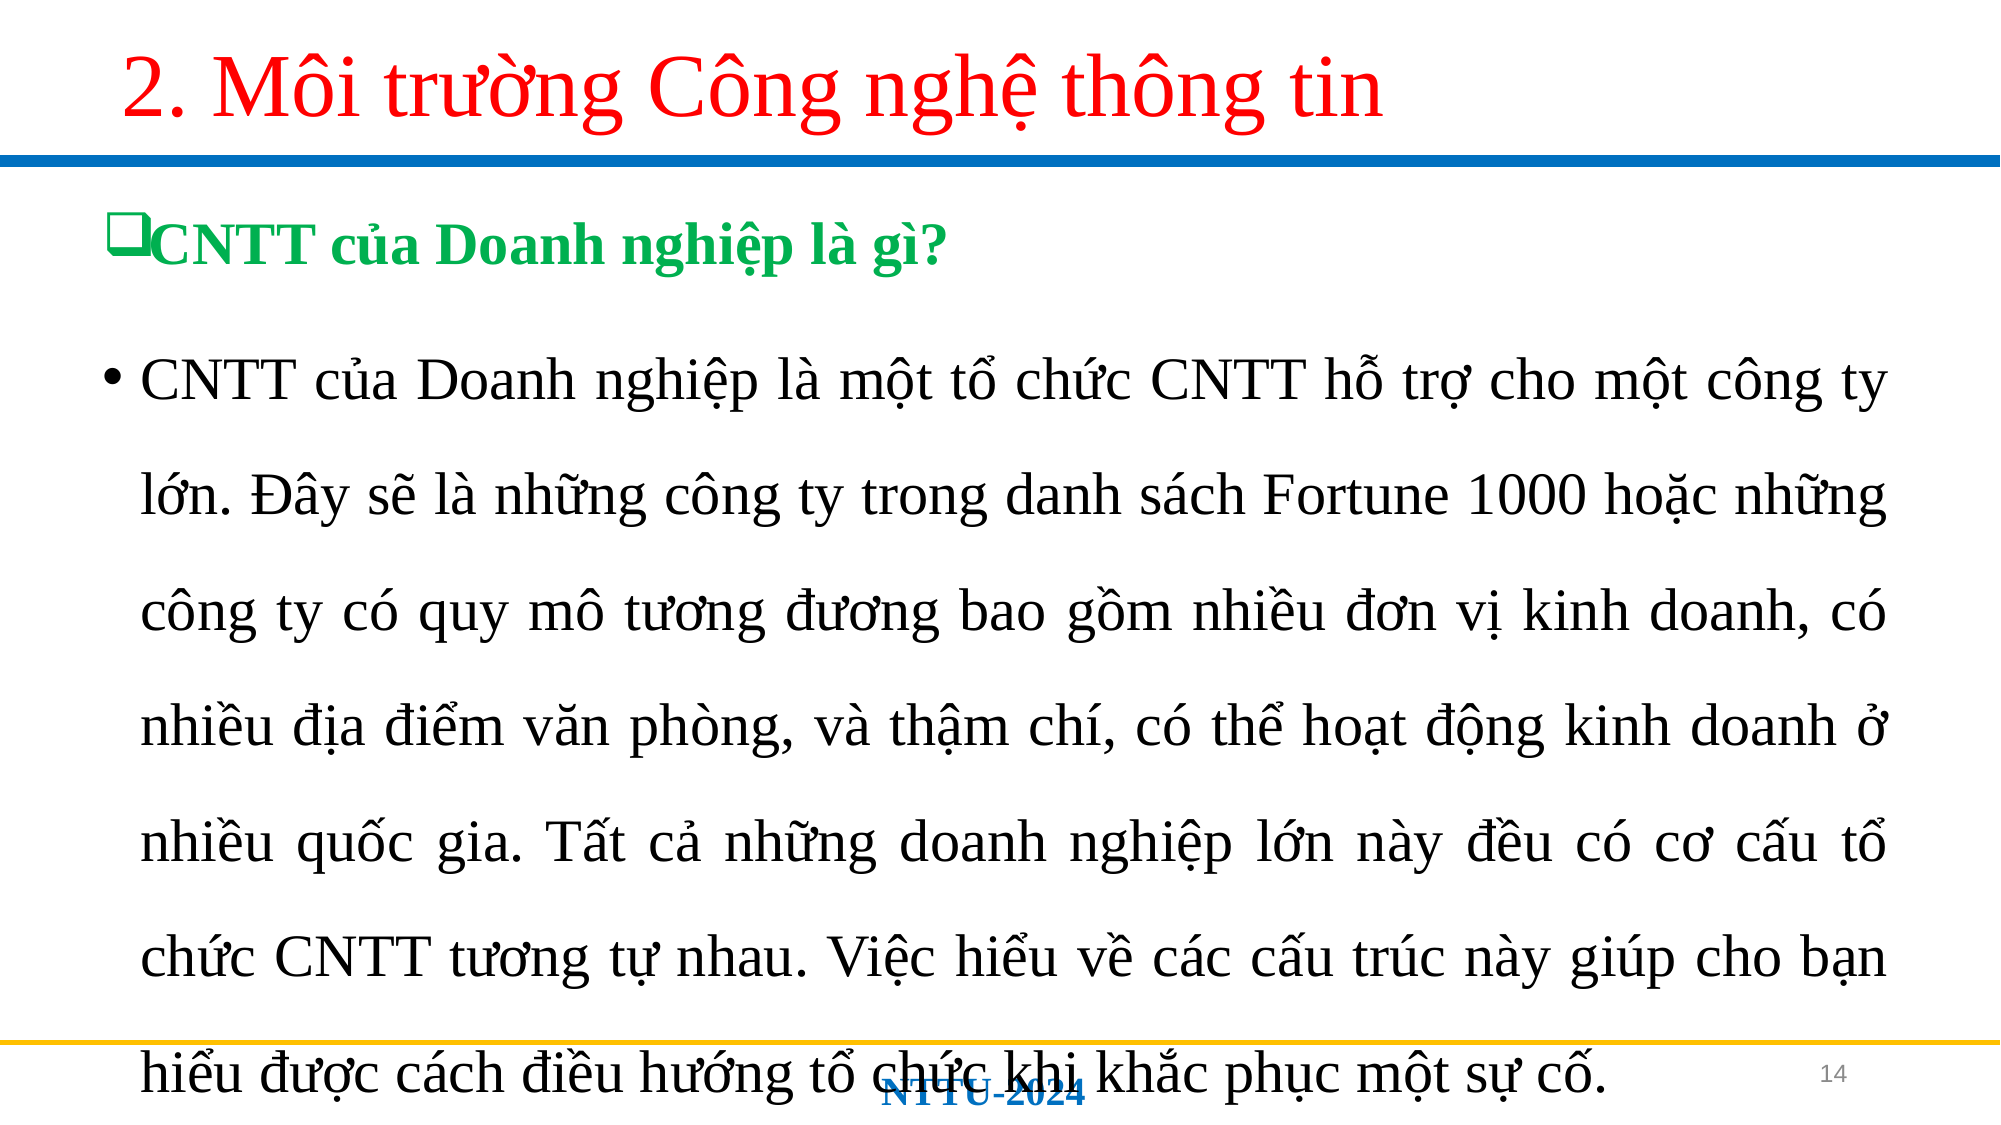

# 2. Môi trường Công nghệ thông tin
CNTT của Doanh nghiệp là gì?
CNTT của Doanh nghiệp là một tổ chức CNTT hỗ trợ cho một công ty lớn. Đây sẽ là những công ty trong danh sách Fortune 1000 hoặc những công ty có quy mô tương đương bao gồm nhiều đơn vị kinh doanh, có nhiều địa điểm văn phòng, và thậm chí, có thể hoạt động kinh doanh ở nhiều quốc gia. Tất cả những doanh nghiệp lớn này đều có cơ cấu tổ chức CNTT tương tự nhau. Việc hiểu về các cấu trúc này giúp cho bạn hiểu được cách điều hướng tổ chức khi khắc phục một sự cố.

14